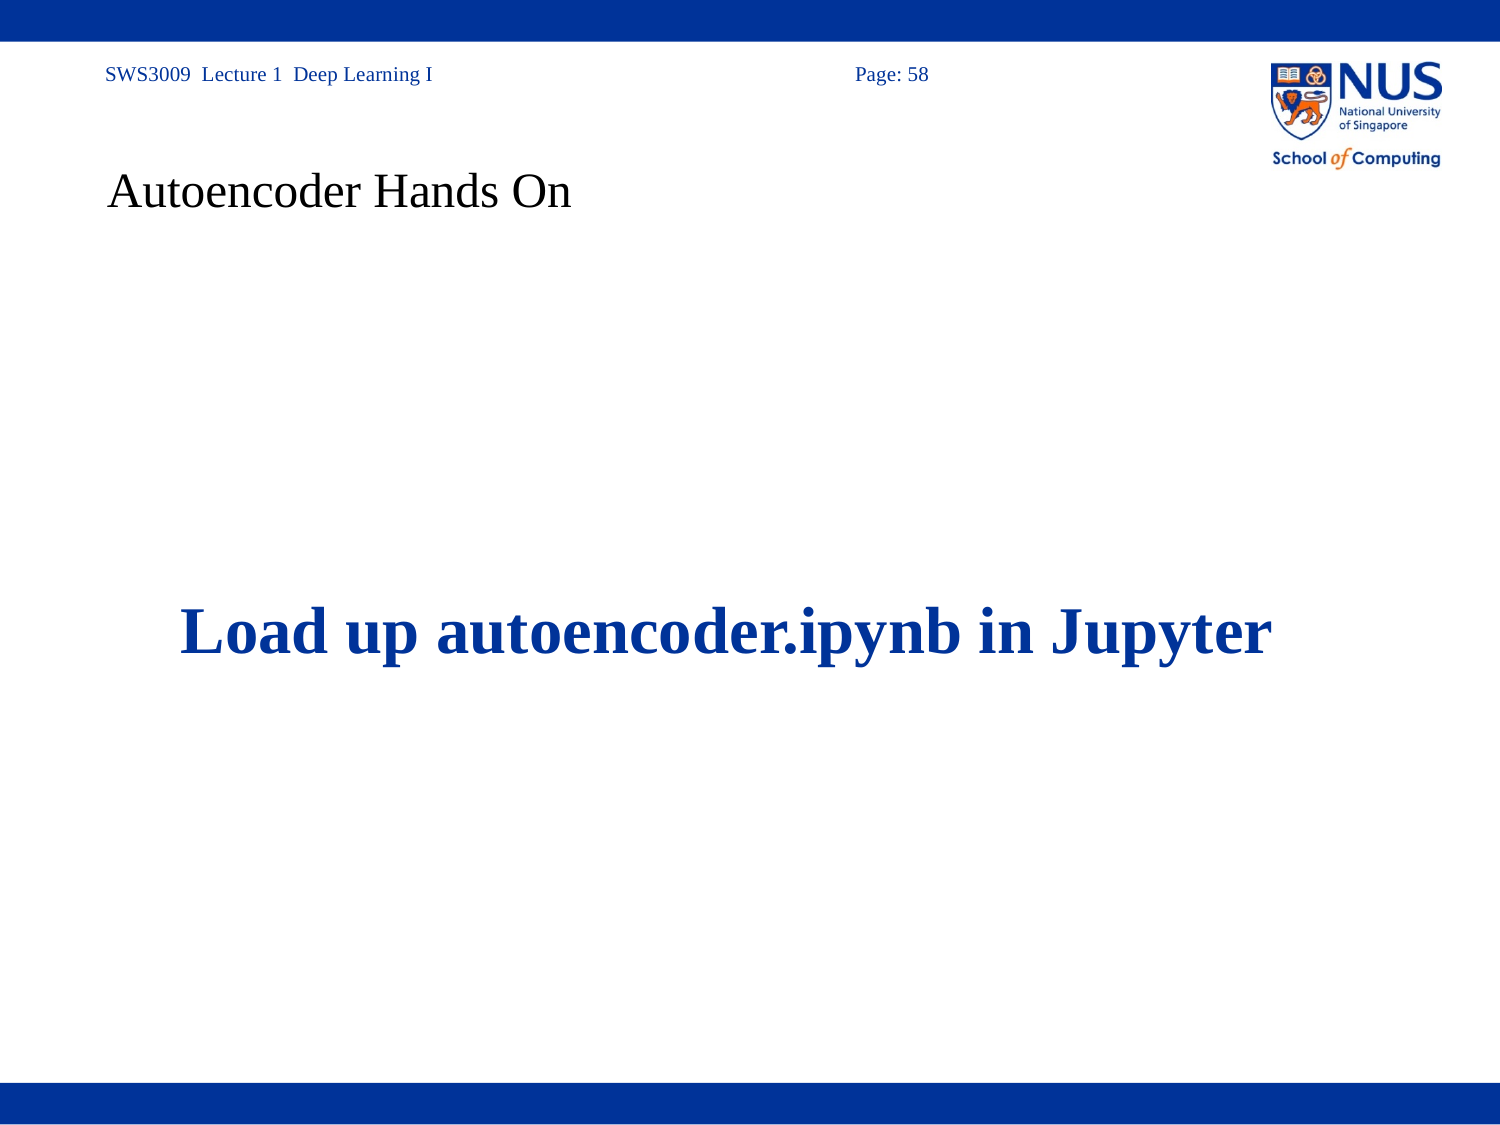

# Autoencoder Hands On

Load up autoencoder.ipynb in Jupyter